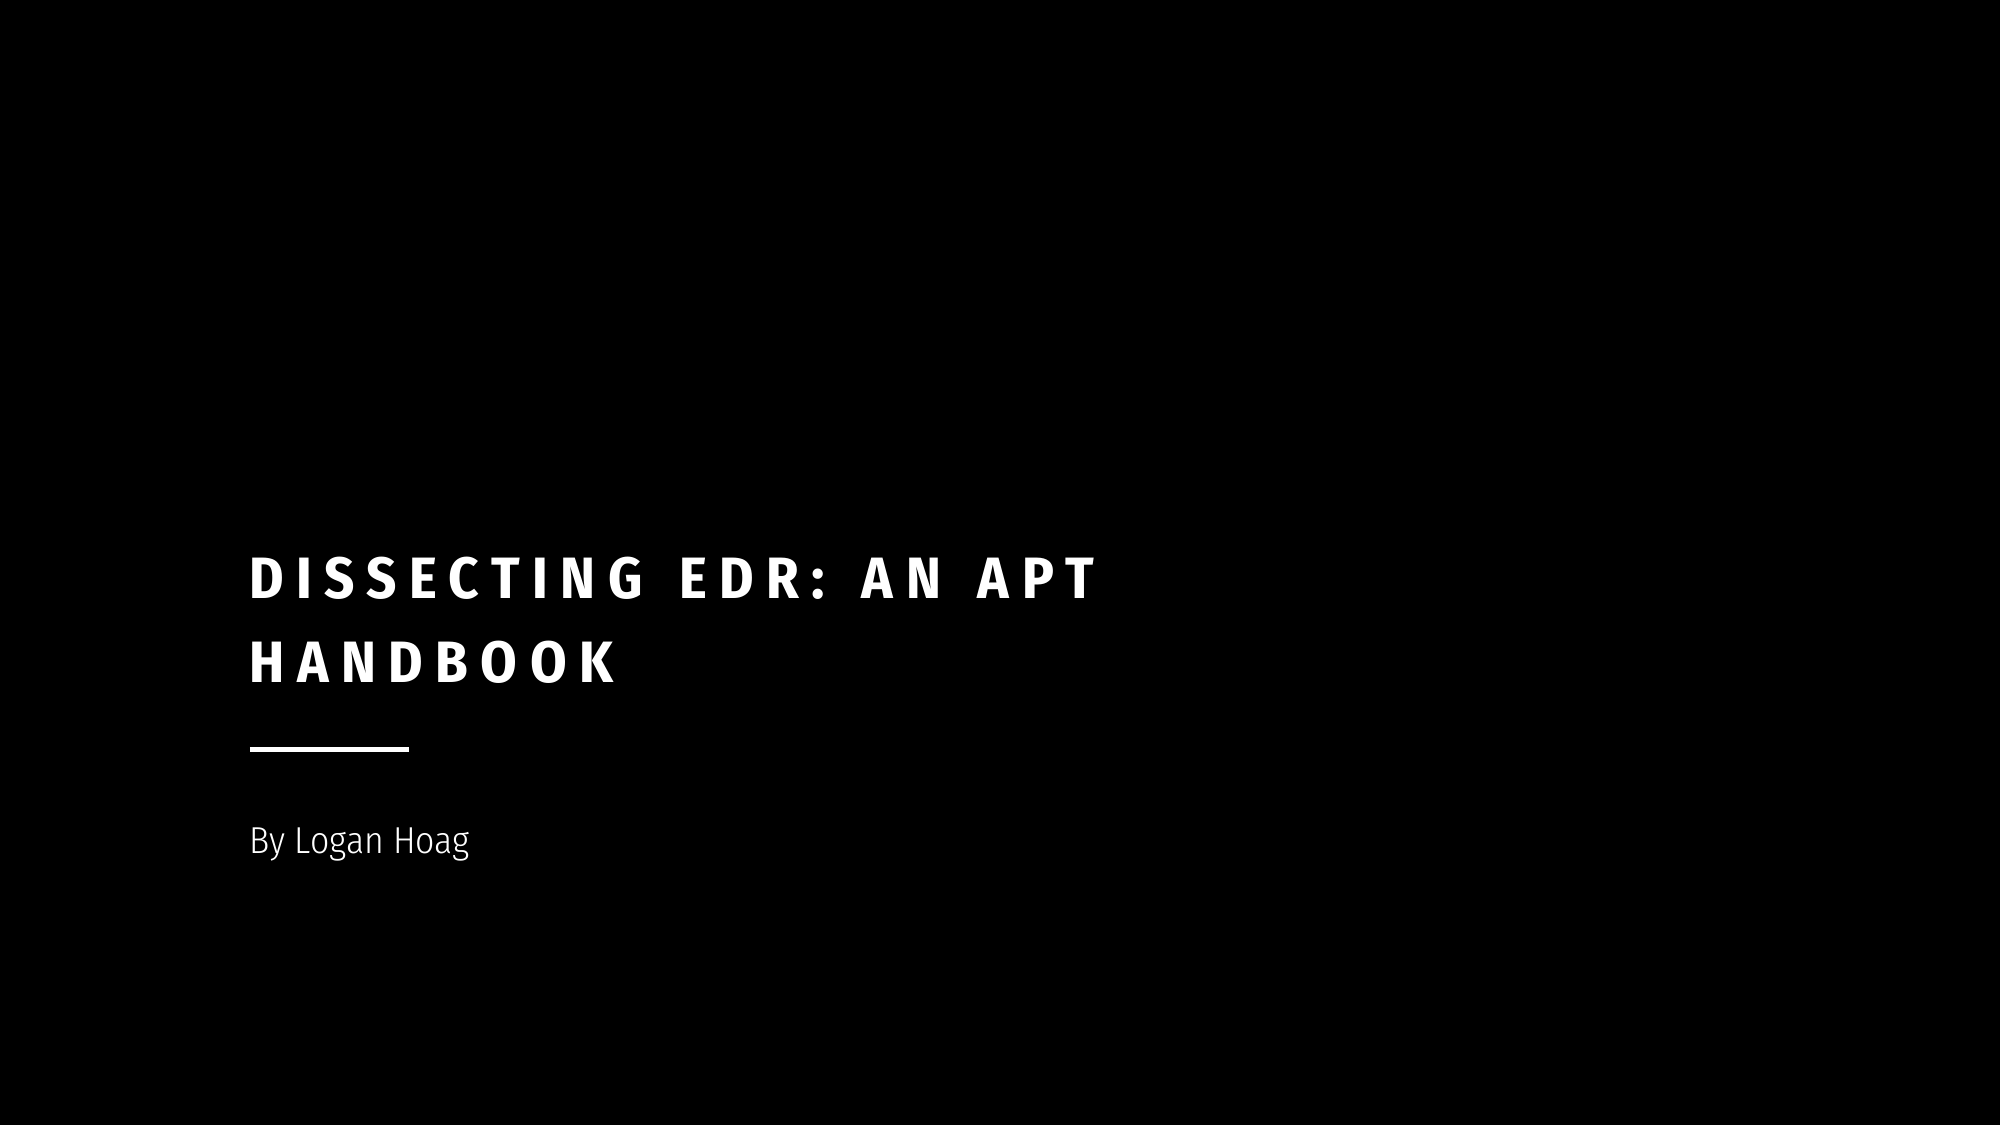

# Dissecting EDR: an APT Handbook
By Logan Hoag